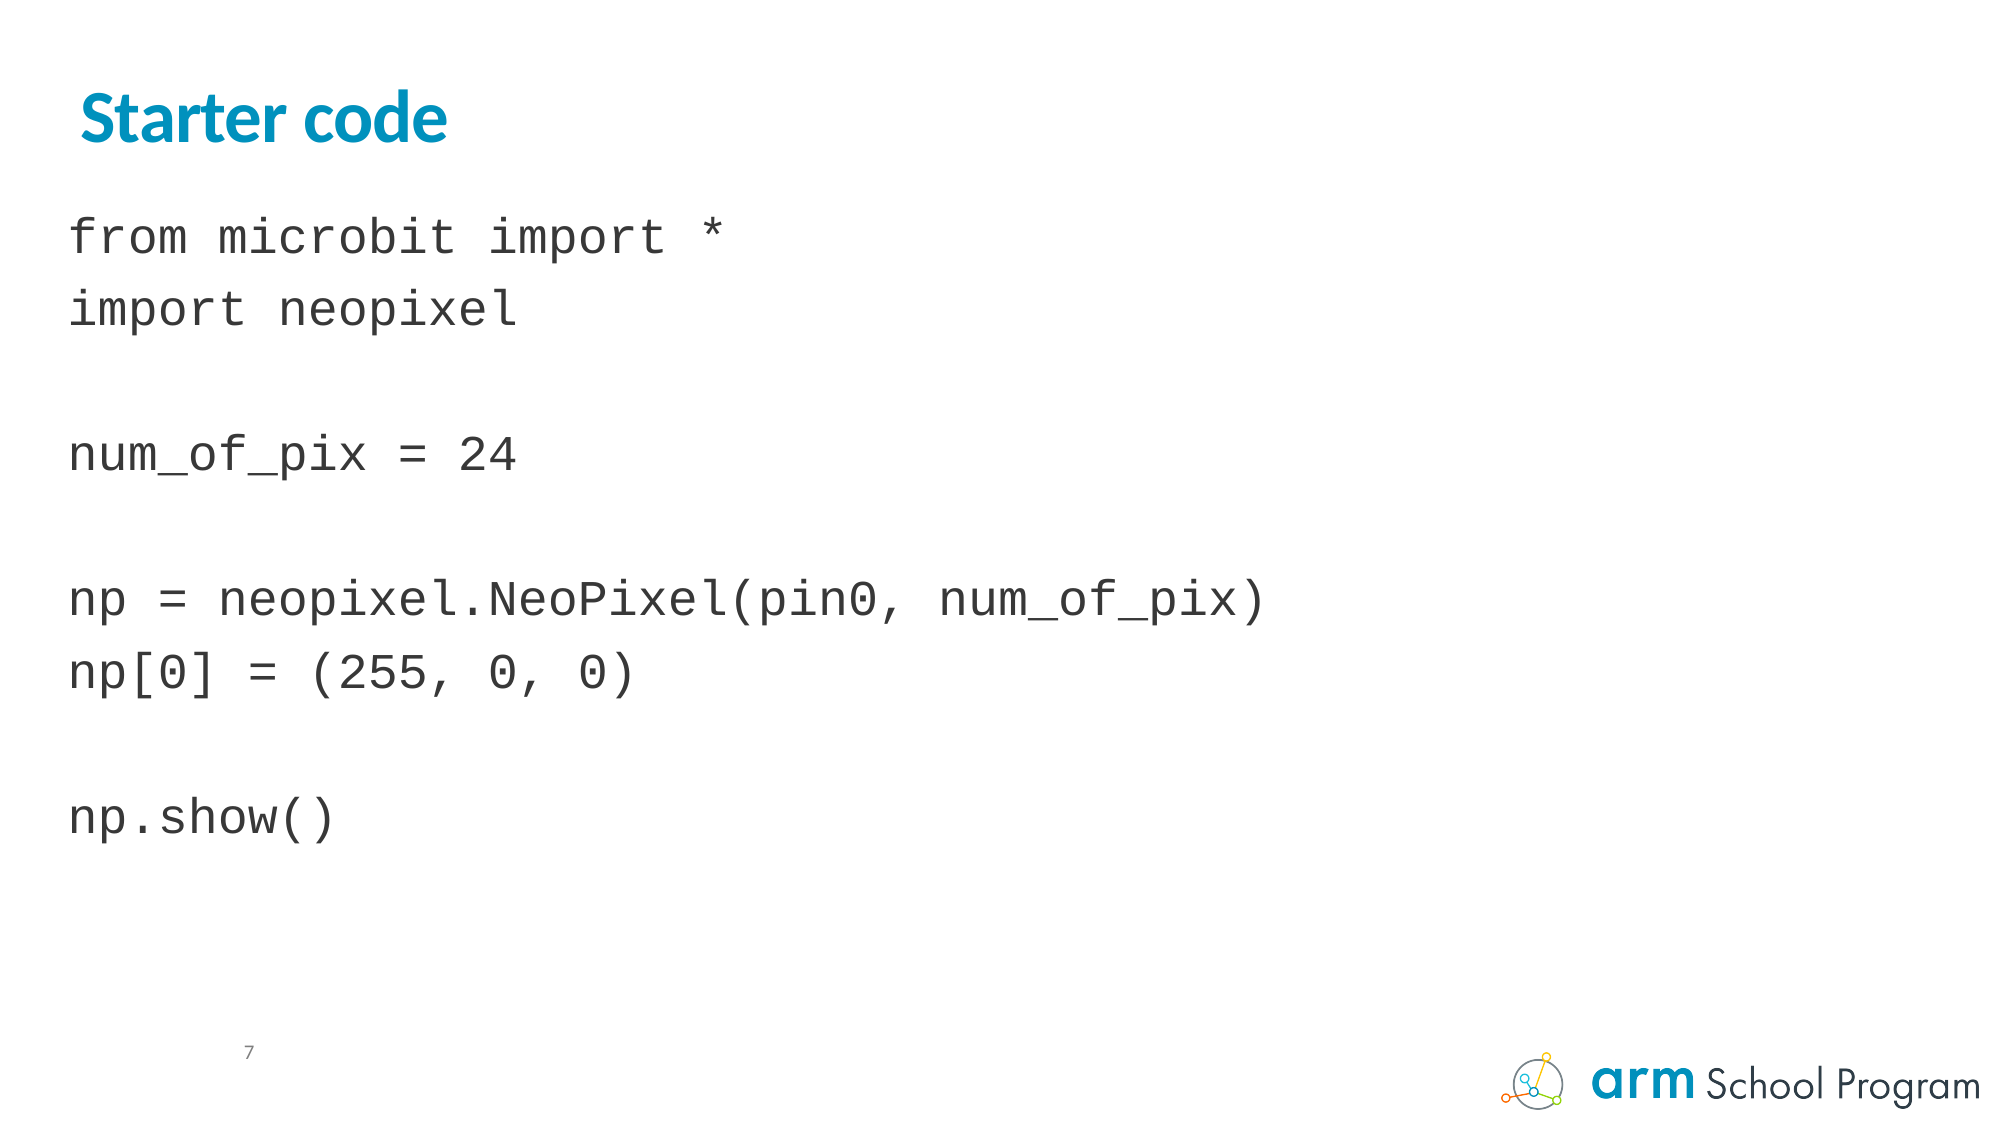

# Starter code
from microbit import *
import neopixel

num_of_pix = 24

np = neopixel.NeoPixel(pin0, num_of_pix)
np[0] = (255, 0, 0)

np.show()